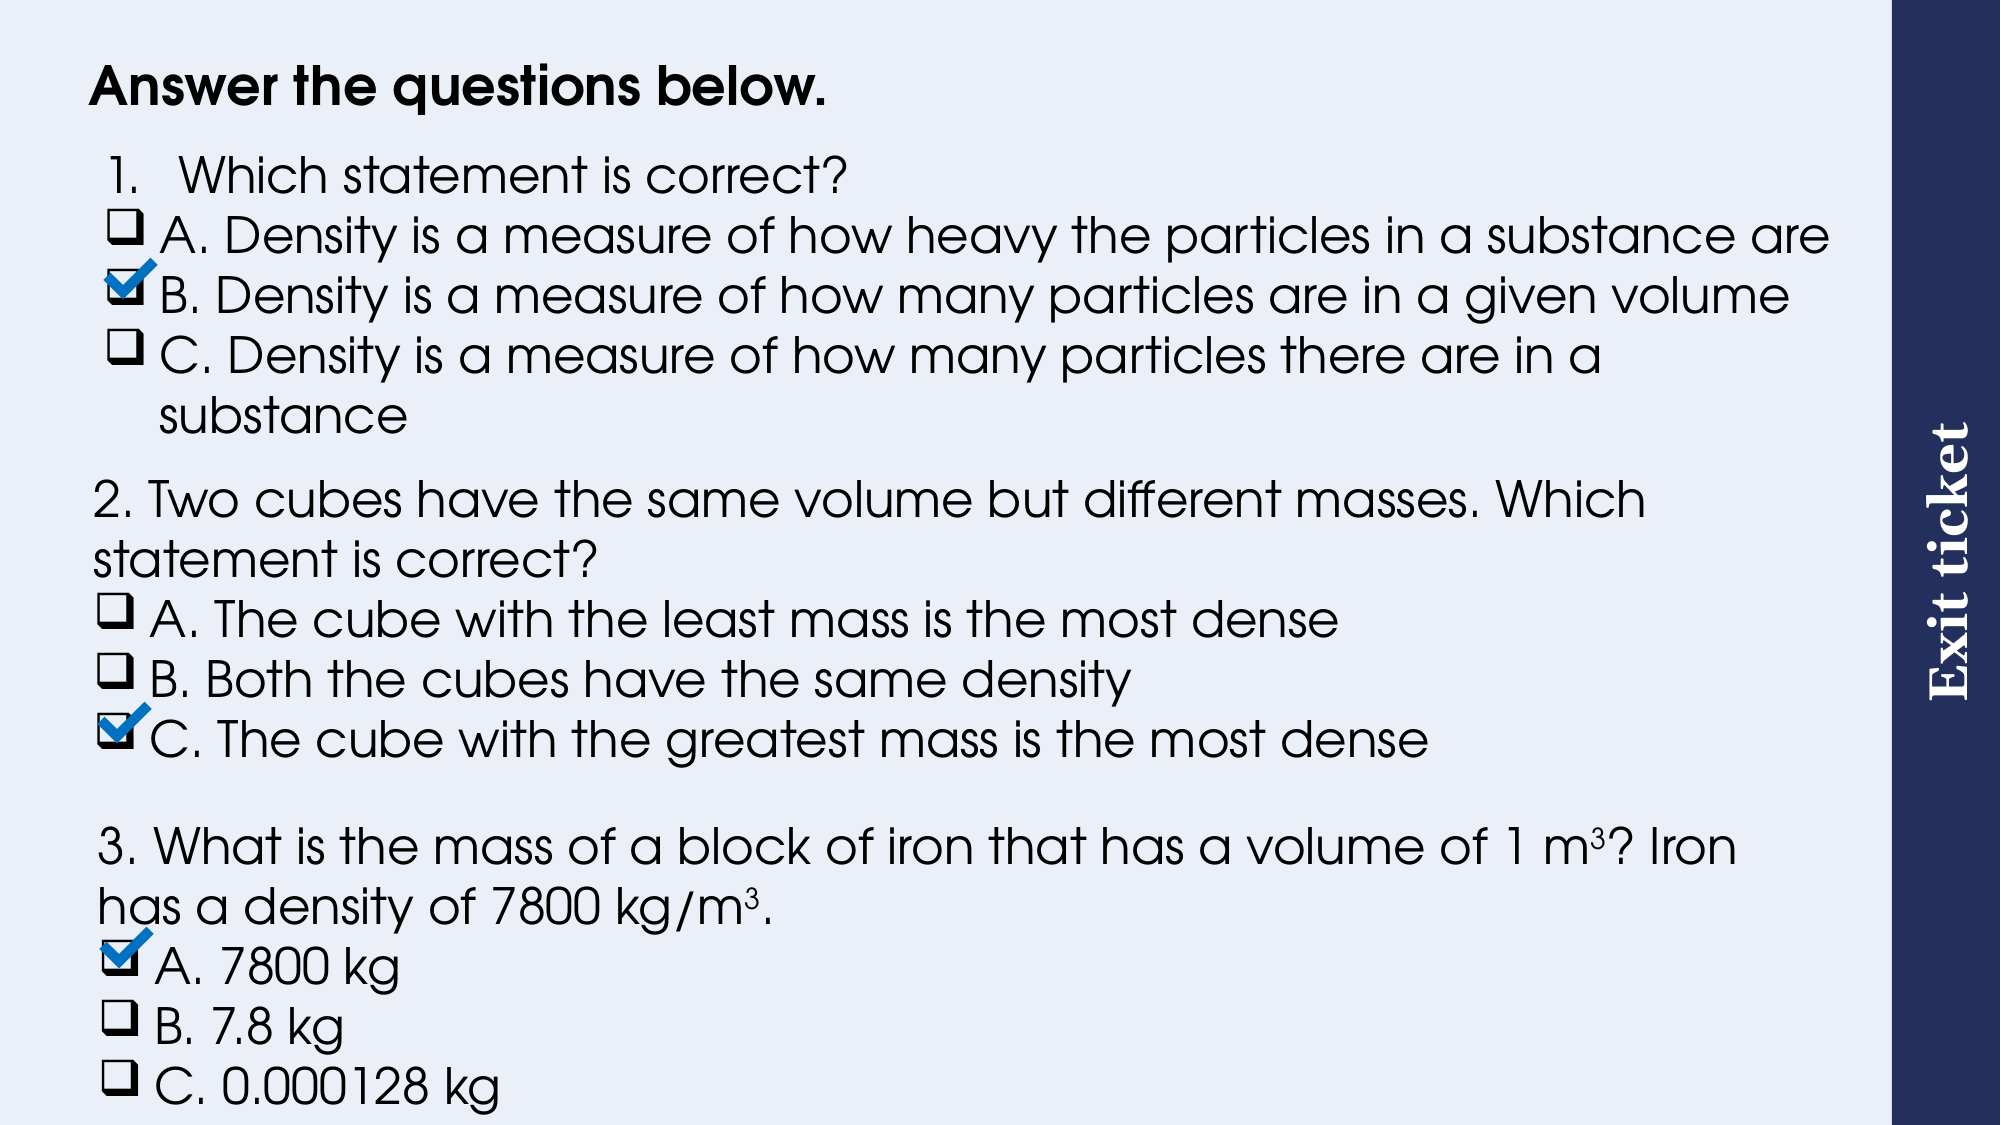

# Answer the questions below.
Which statement is correct?
A. Density is a measure of how heavy the particles in a substance are
B. Density is a measure of how many particles are in a given volume
C. Density is a measure of how many particles there are in a substance
✓
2. Two cubes have the same volume but different masses. Which statement is correct?
A. The cube with the least mass is the most dense
B. Both the cubes have the same density
C. The cube with the greatest mass is the most dense
✓
3. What is the mass of a block of iron that has a volume of 1 m3? Iron has a density of 7800 kg/m3.
A. 7800 kg
B. 7.8 kg
C. 0.000128 kg
✓